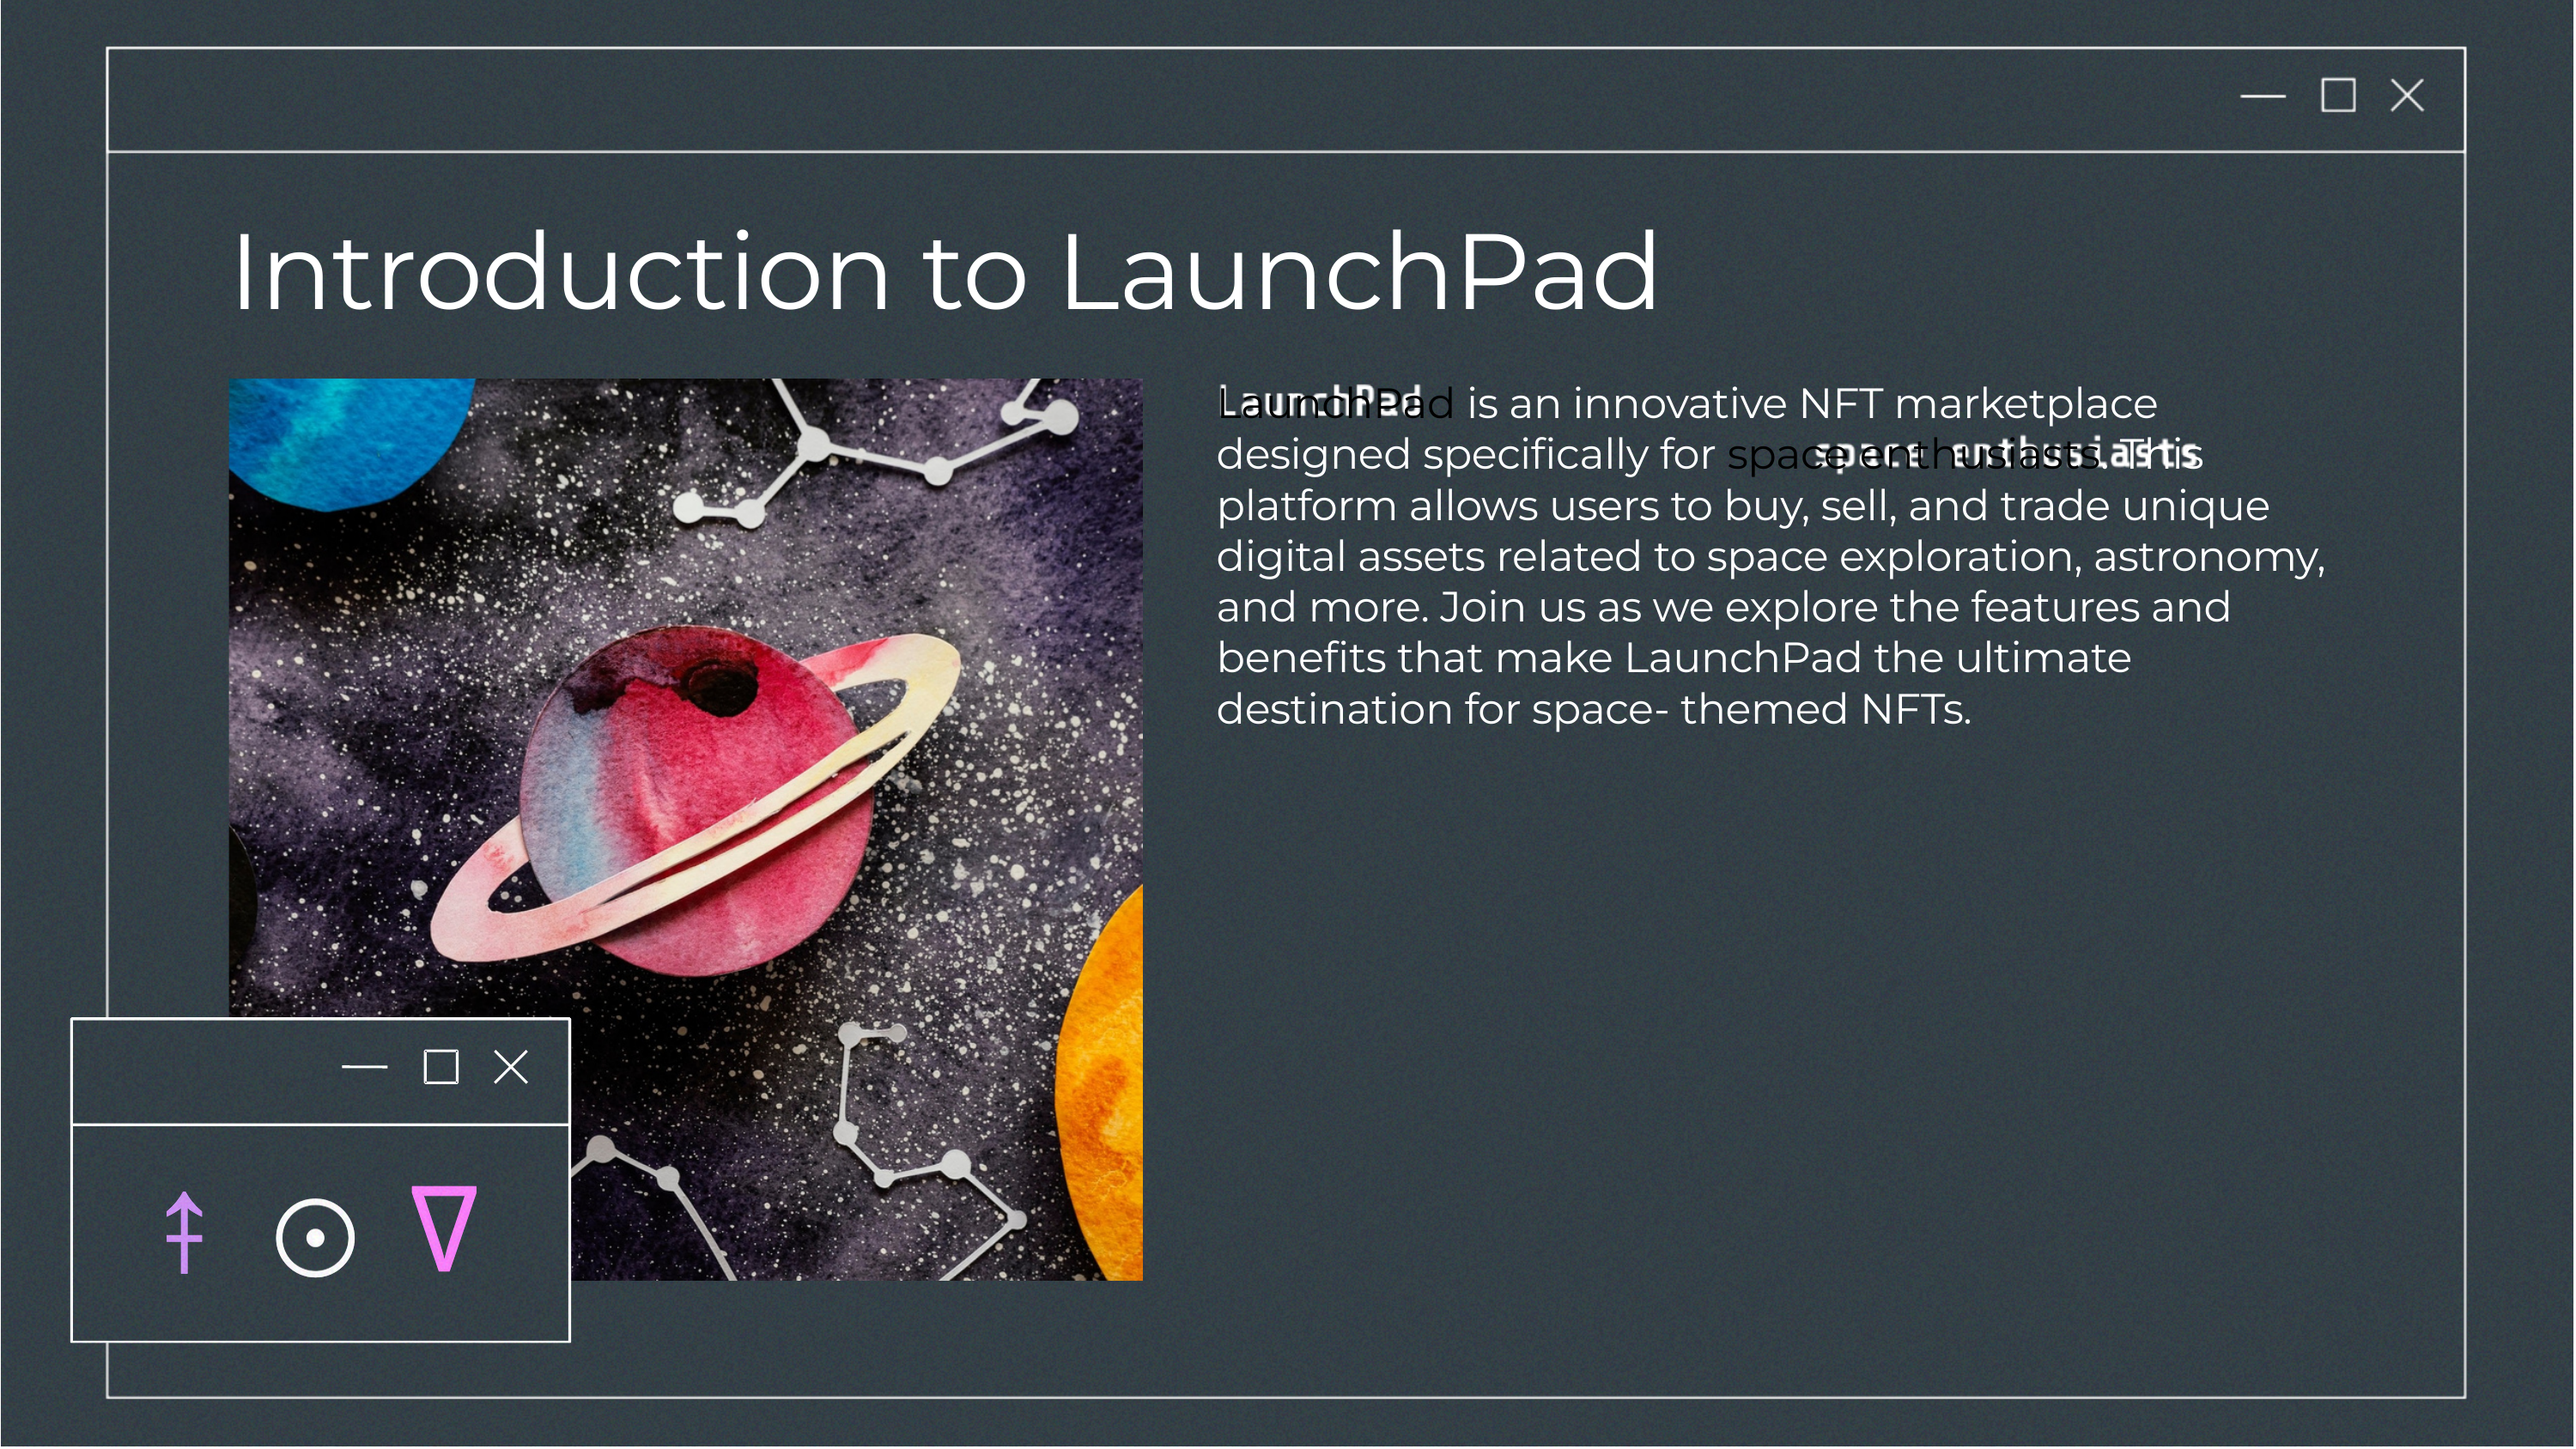

Introduction to LaunchPad
LaunchPad is an innovative NFT marketplace designed speciﬁcally for space enthusiasts. This platform allows users to buy, sell, and trade unique digital assets related to space exploration, astronomy, and more. Join us as we explore the features and beneﬁts that make LaunchPad the ultimate destination for space- themed NFTs.